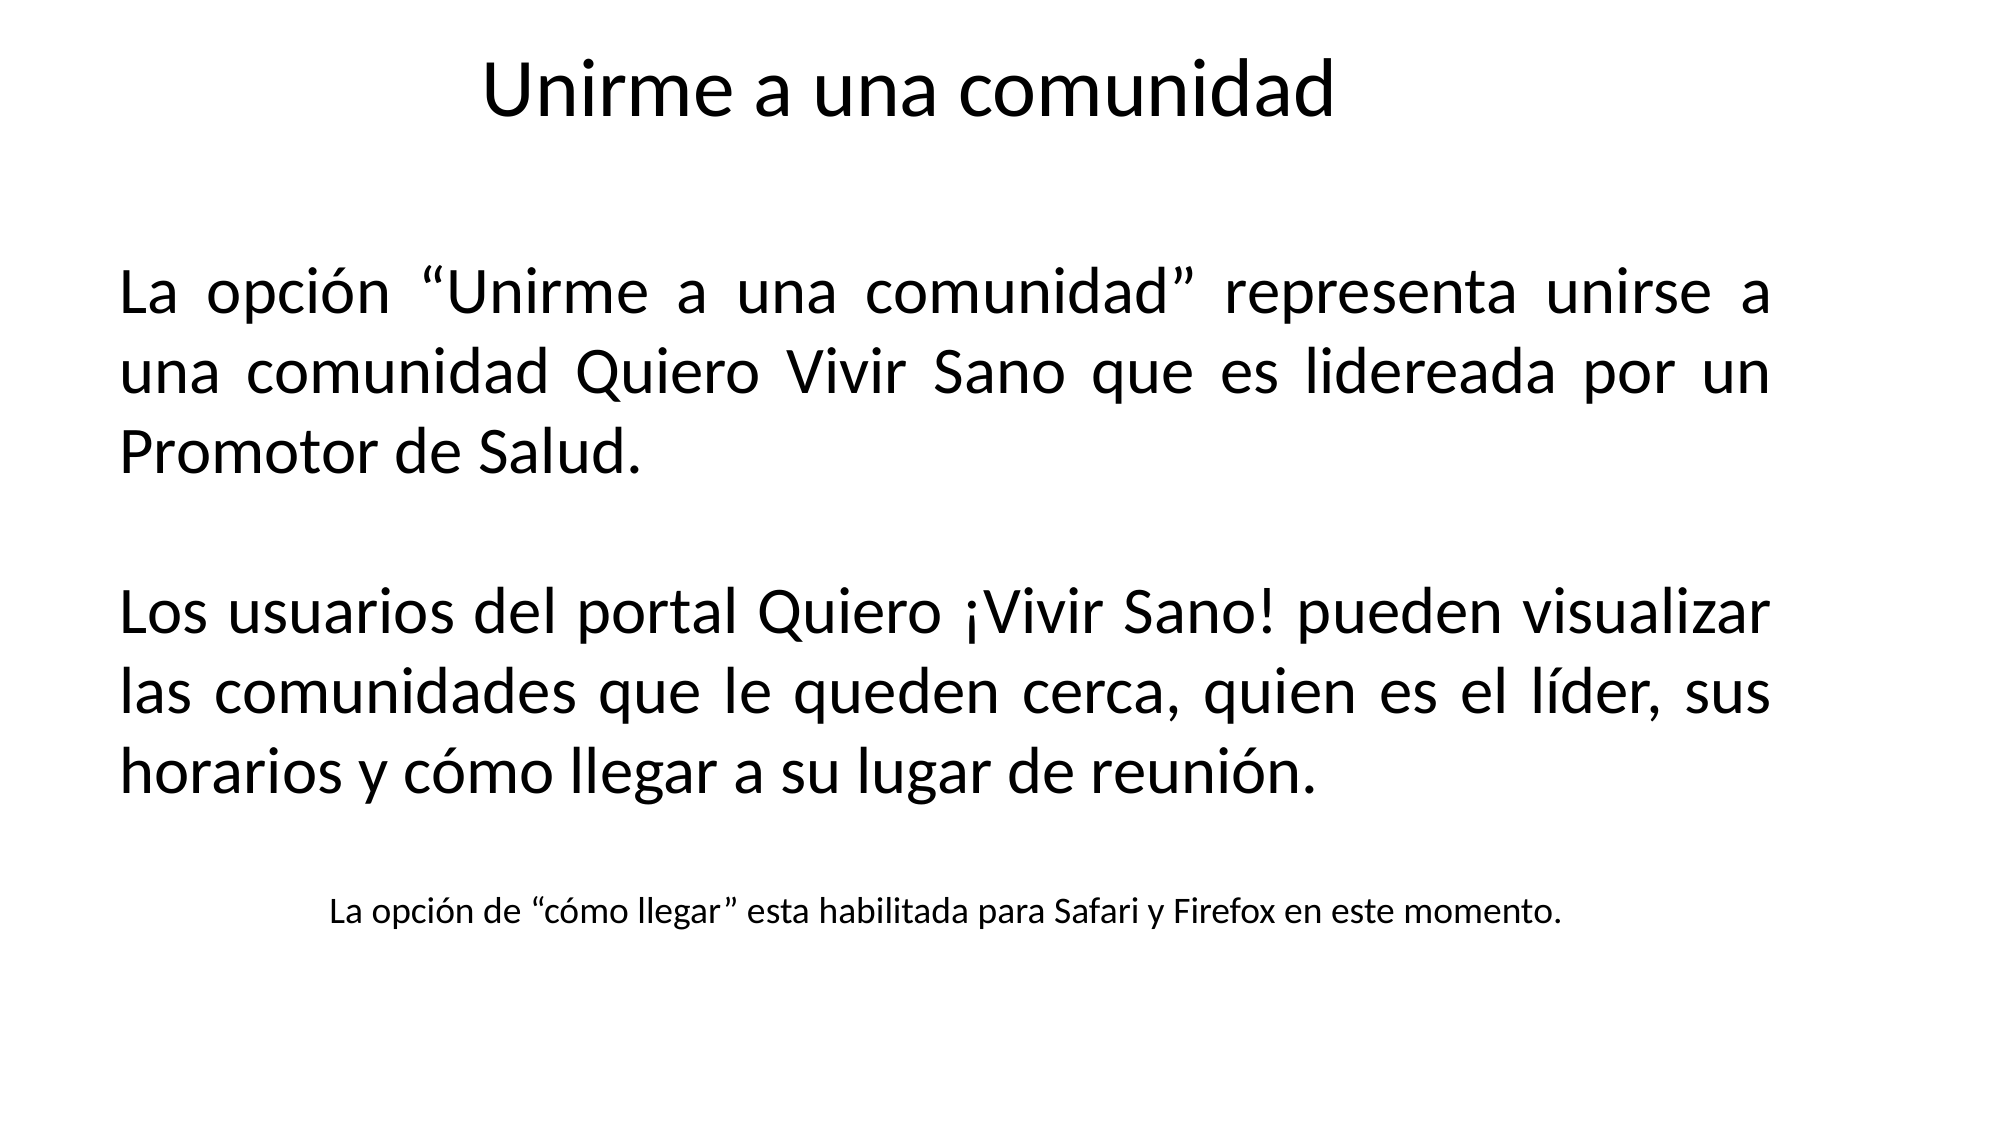

Unirme a una comunidad
La opción “Unirme a una comunidad” representa unirse a una comunidad Quiero Vivir Sano que es lidereada por un Promotor de Salud.

Los usuarios del portal Quiero ¡Vivir Sano! pueden visualizar las comunidades que le queden cerca, quien es el líder, sus horarios y cómo llegar a su lugar de reunión.

La opción de “cómo llegar” esta habilitada para Safari y Firefox en este momento.